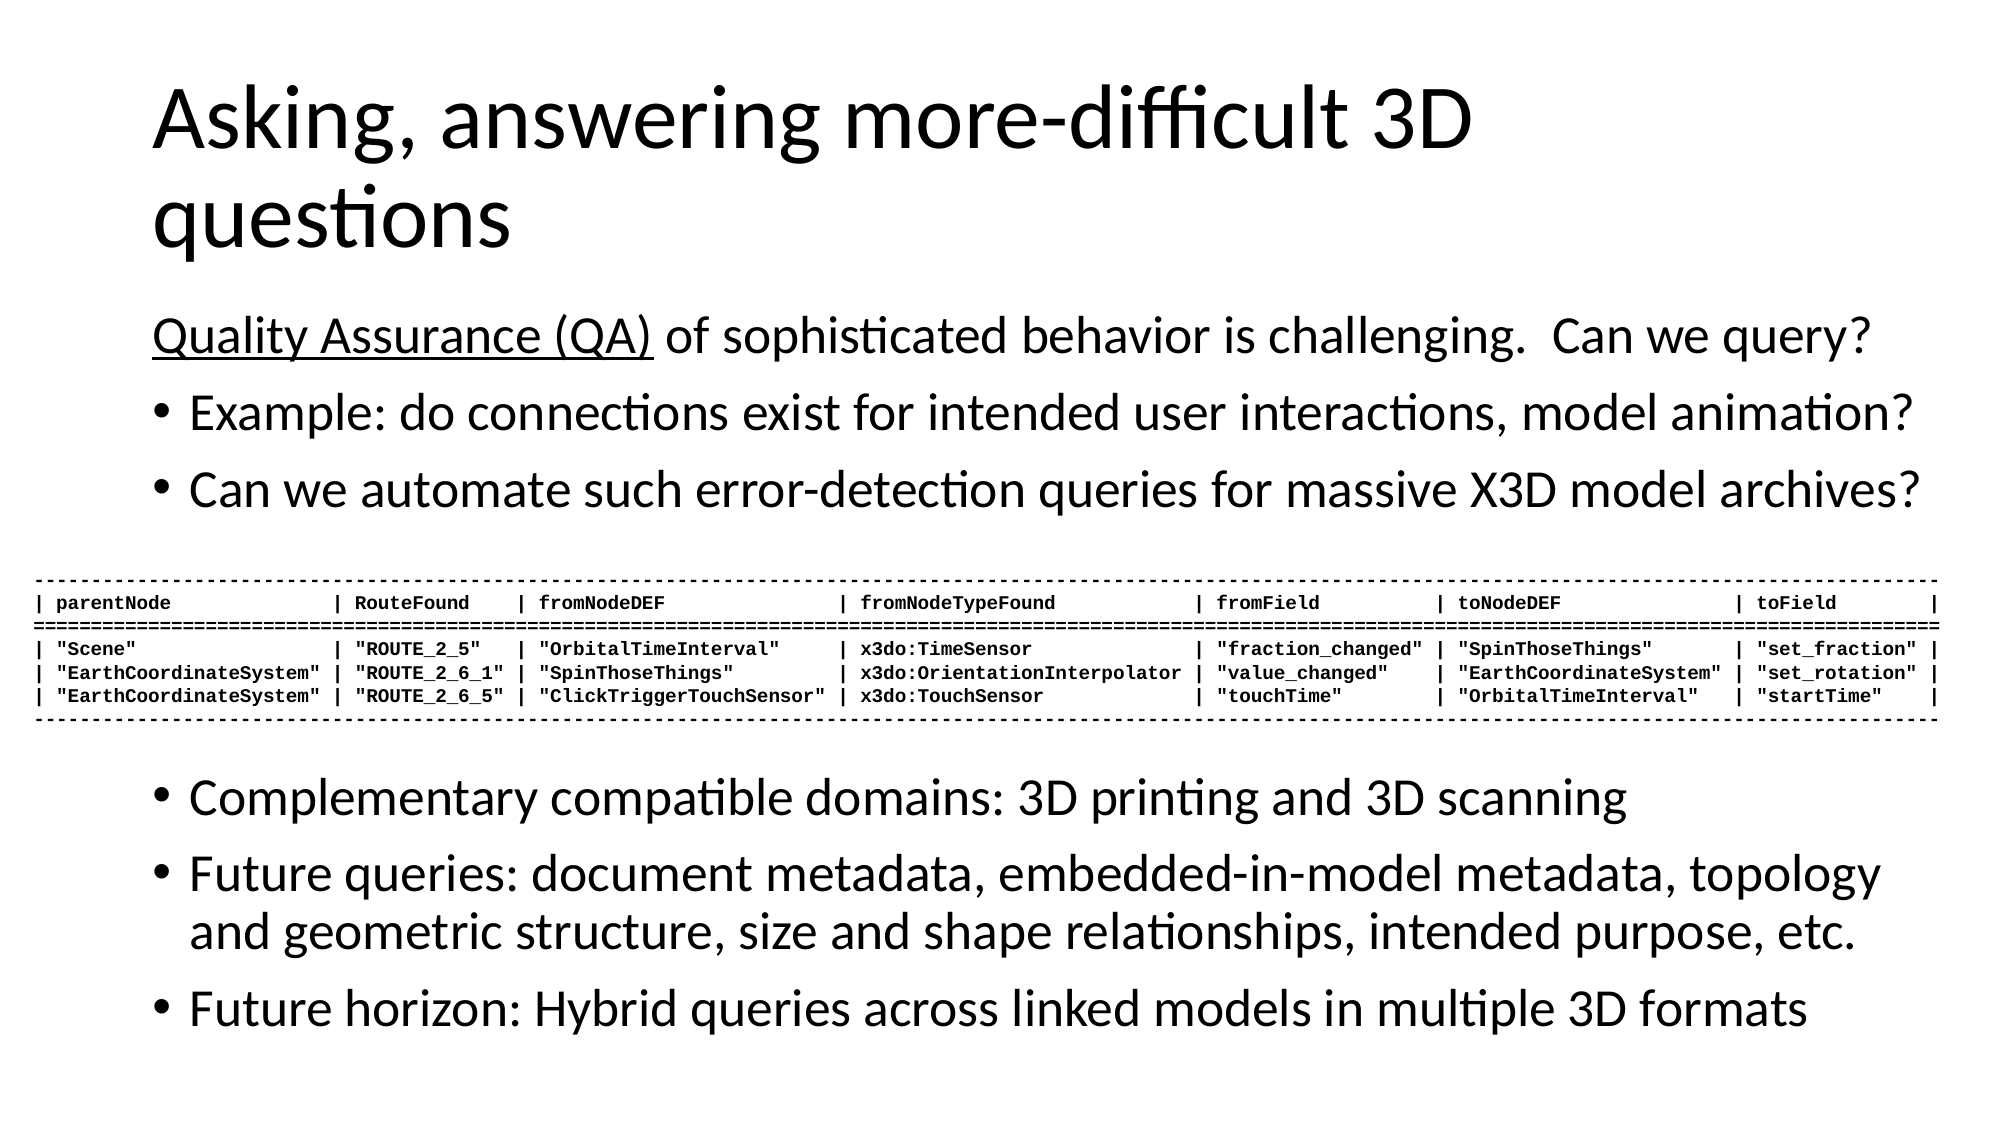

# Asking, answering more-difficult 3D questions
Quality Assurance (QA) of sophisticated behavior is challenging.  Can we query?
Example: do connections exist for intended user interactions, model animation?
Can we automate such error-detection queries for massive X3D model archives?

Complementary compatible domains: 3D printing and 3D scanning
Future queries: document metadata, embedded-in-model metadata, topology and geometric structure, size and shape relationships, intended purpose, etc.
Future horizon: Hybrid queries across linked models in multiple 3D formats

----------------------------------------------------------------------------------------------------------------------------------------------------------------------
| parentNode              | RouteFound    | fromNodeDEF               | fromNodeTypeFound            | fromField          | toNodeDEF               | toField        |
======================================================================================================================================================================
| "Scene"                 | "ROUTE_2_5"   | "OrbitalTimeInterval"     | x3do:TimeSensor              | "fraction_changed" | "SpinThoseThings"       | "set_fraction" |
| "EarthCoordinateSystem" | "ROUTE_2_6_1" | "SpinThoseThings"         | x3do:OrientationInterpolator | "value_changed"    | "EarthCoordinateSystem" | "set_rotation" |
| "EarthCoordinateSystem" | "ROUTE_2_6_5" | "ClickTriggerTouchSensor" | x3do:TouchSensor             | "touchTime"        | "OrbitalTimeInterval"   | "startTime"    |
----------------------------------------------------------------------------------------------------------------------------------------------------------------------